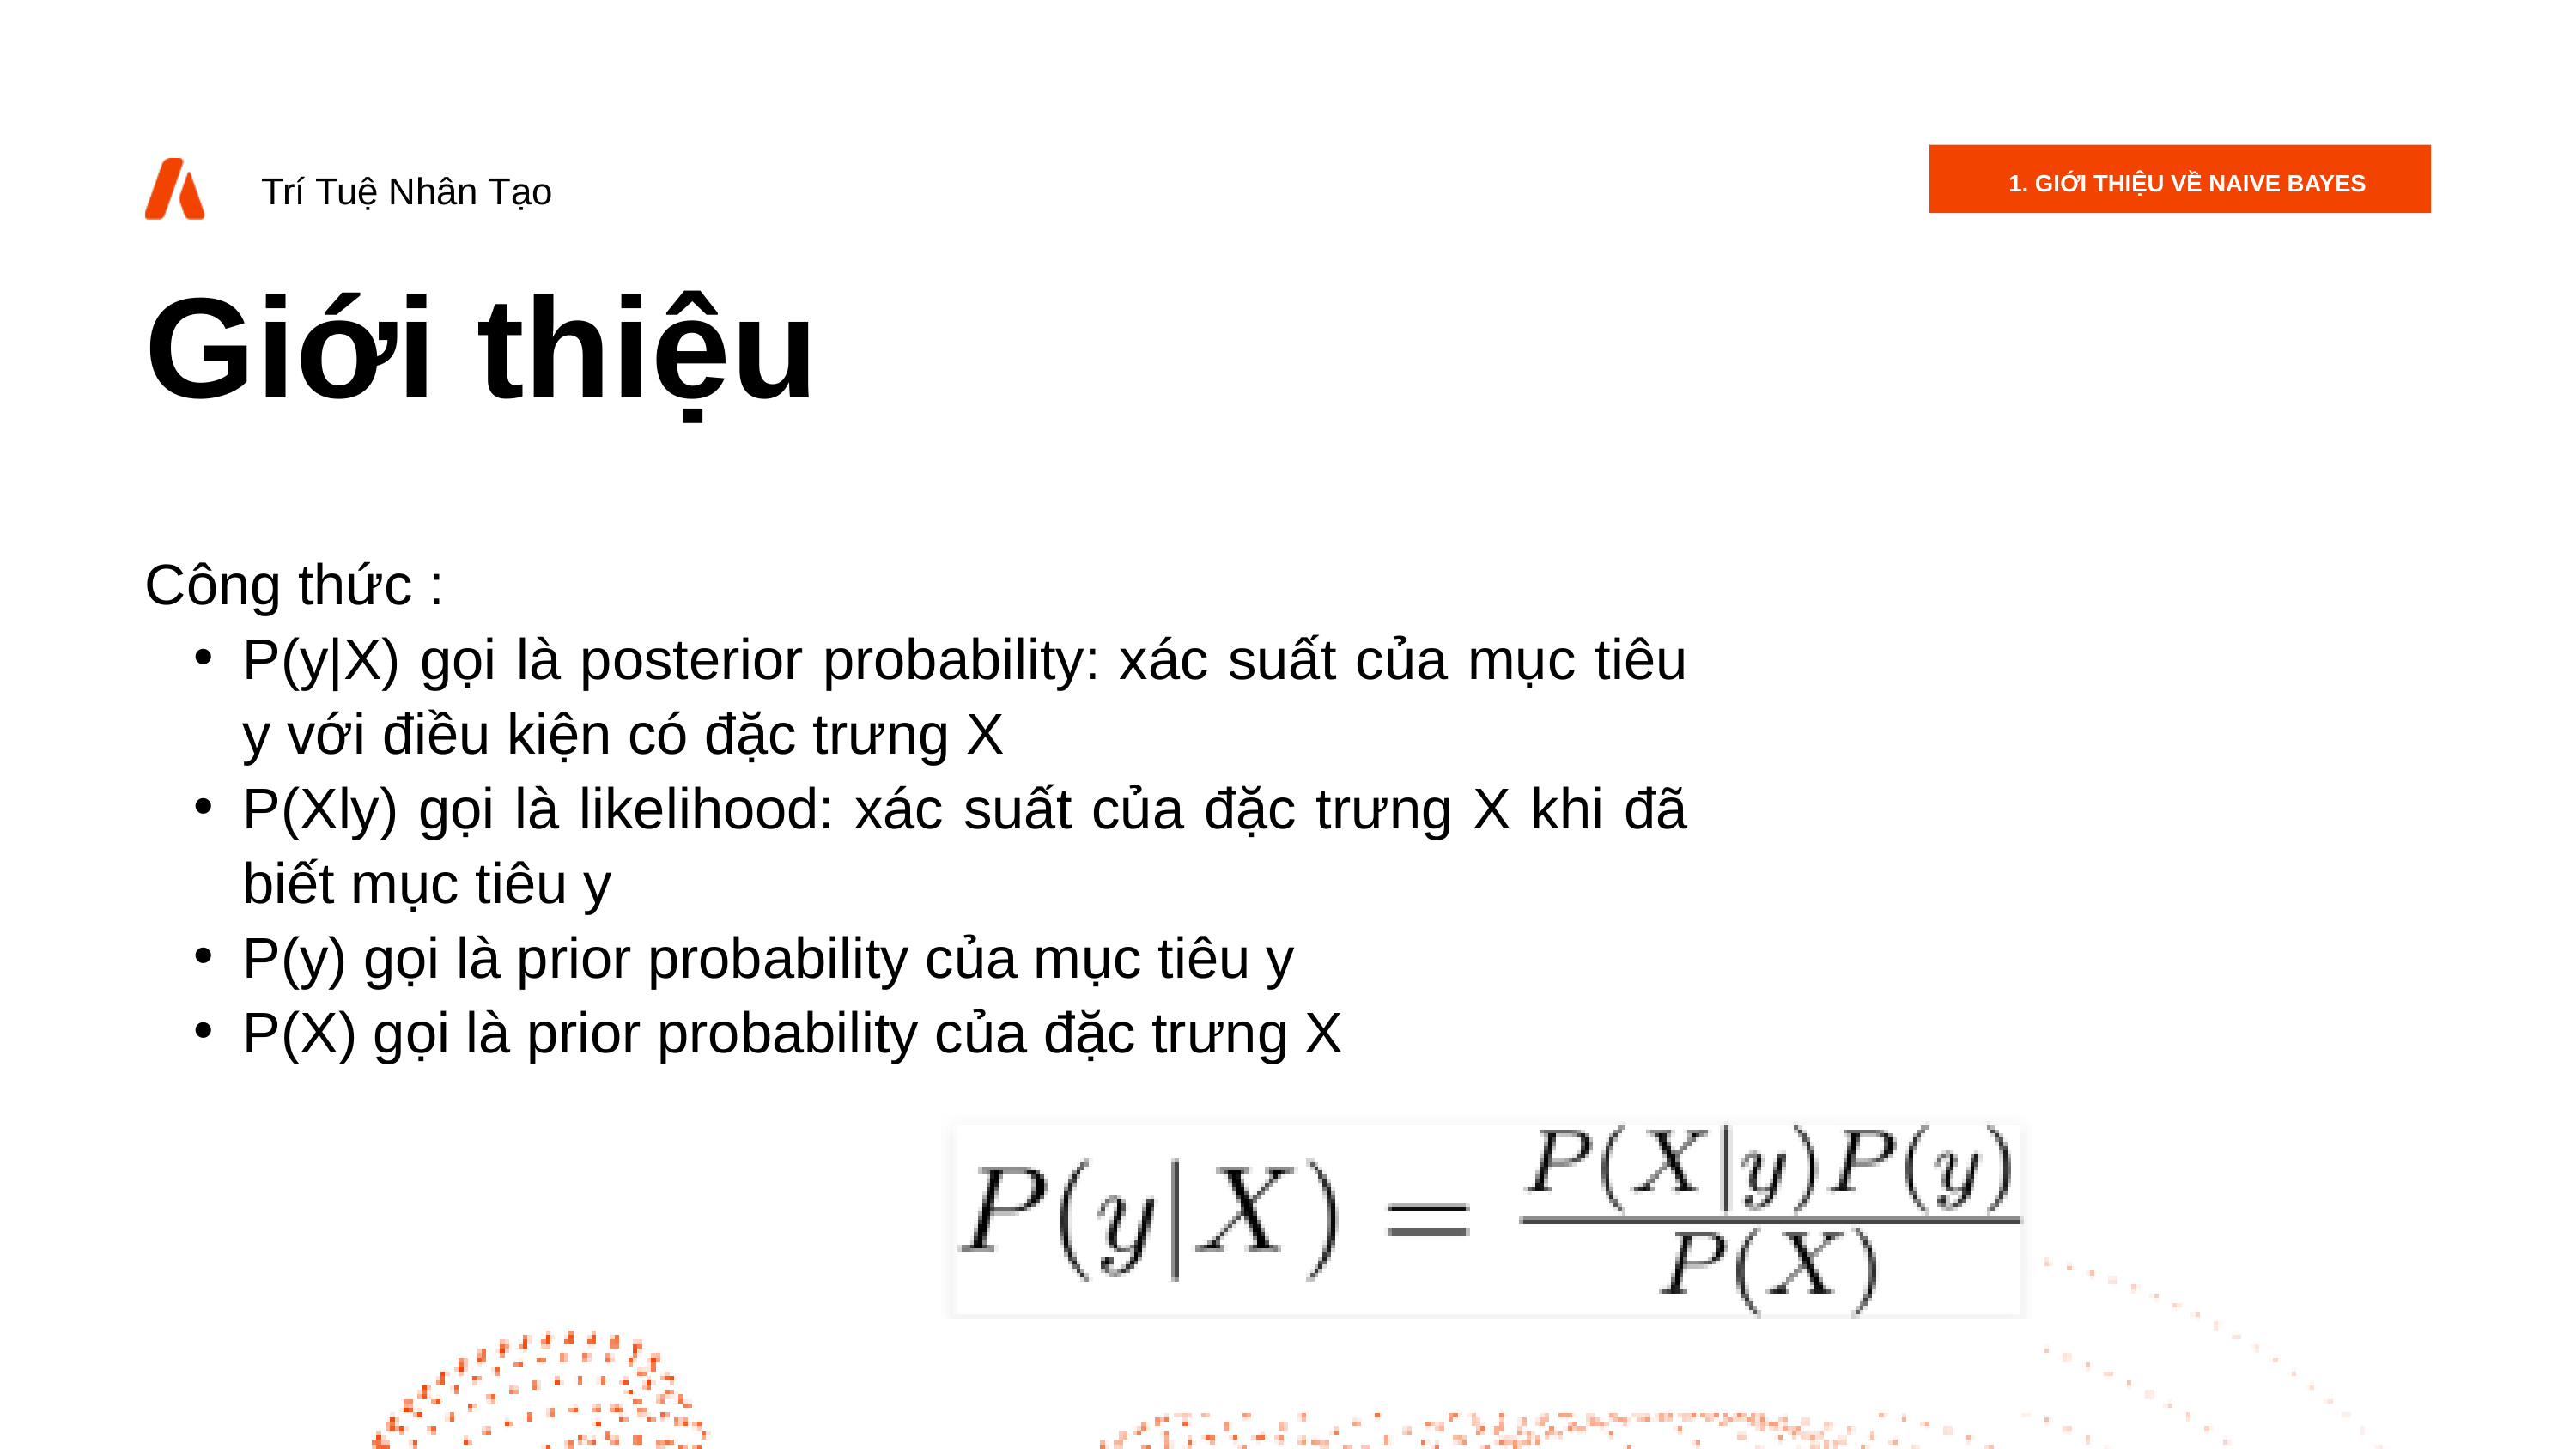

1. GIỚI THIỆU VỀ NAIVE BAYES

Trí Tuệ Nhân Tạo
Giới thiệu
Công thức :
P(y|X) gọi là posterior probability: xác suất của mục tiêu y với điều kiện có đặc trưng X
P(Xly) gọi là likelihood: xác suất của đặc trưng X khi đã biết mục tiêu y
P(y) gọi là prior probability của mục tiêu y
P(X) gọi là prior probability của đặc trưng X